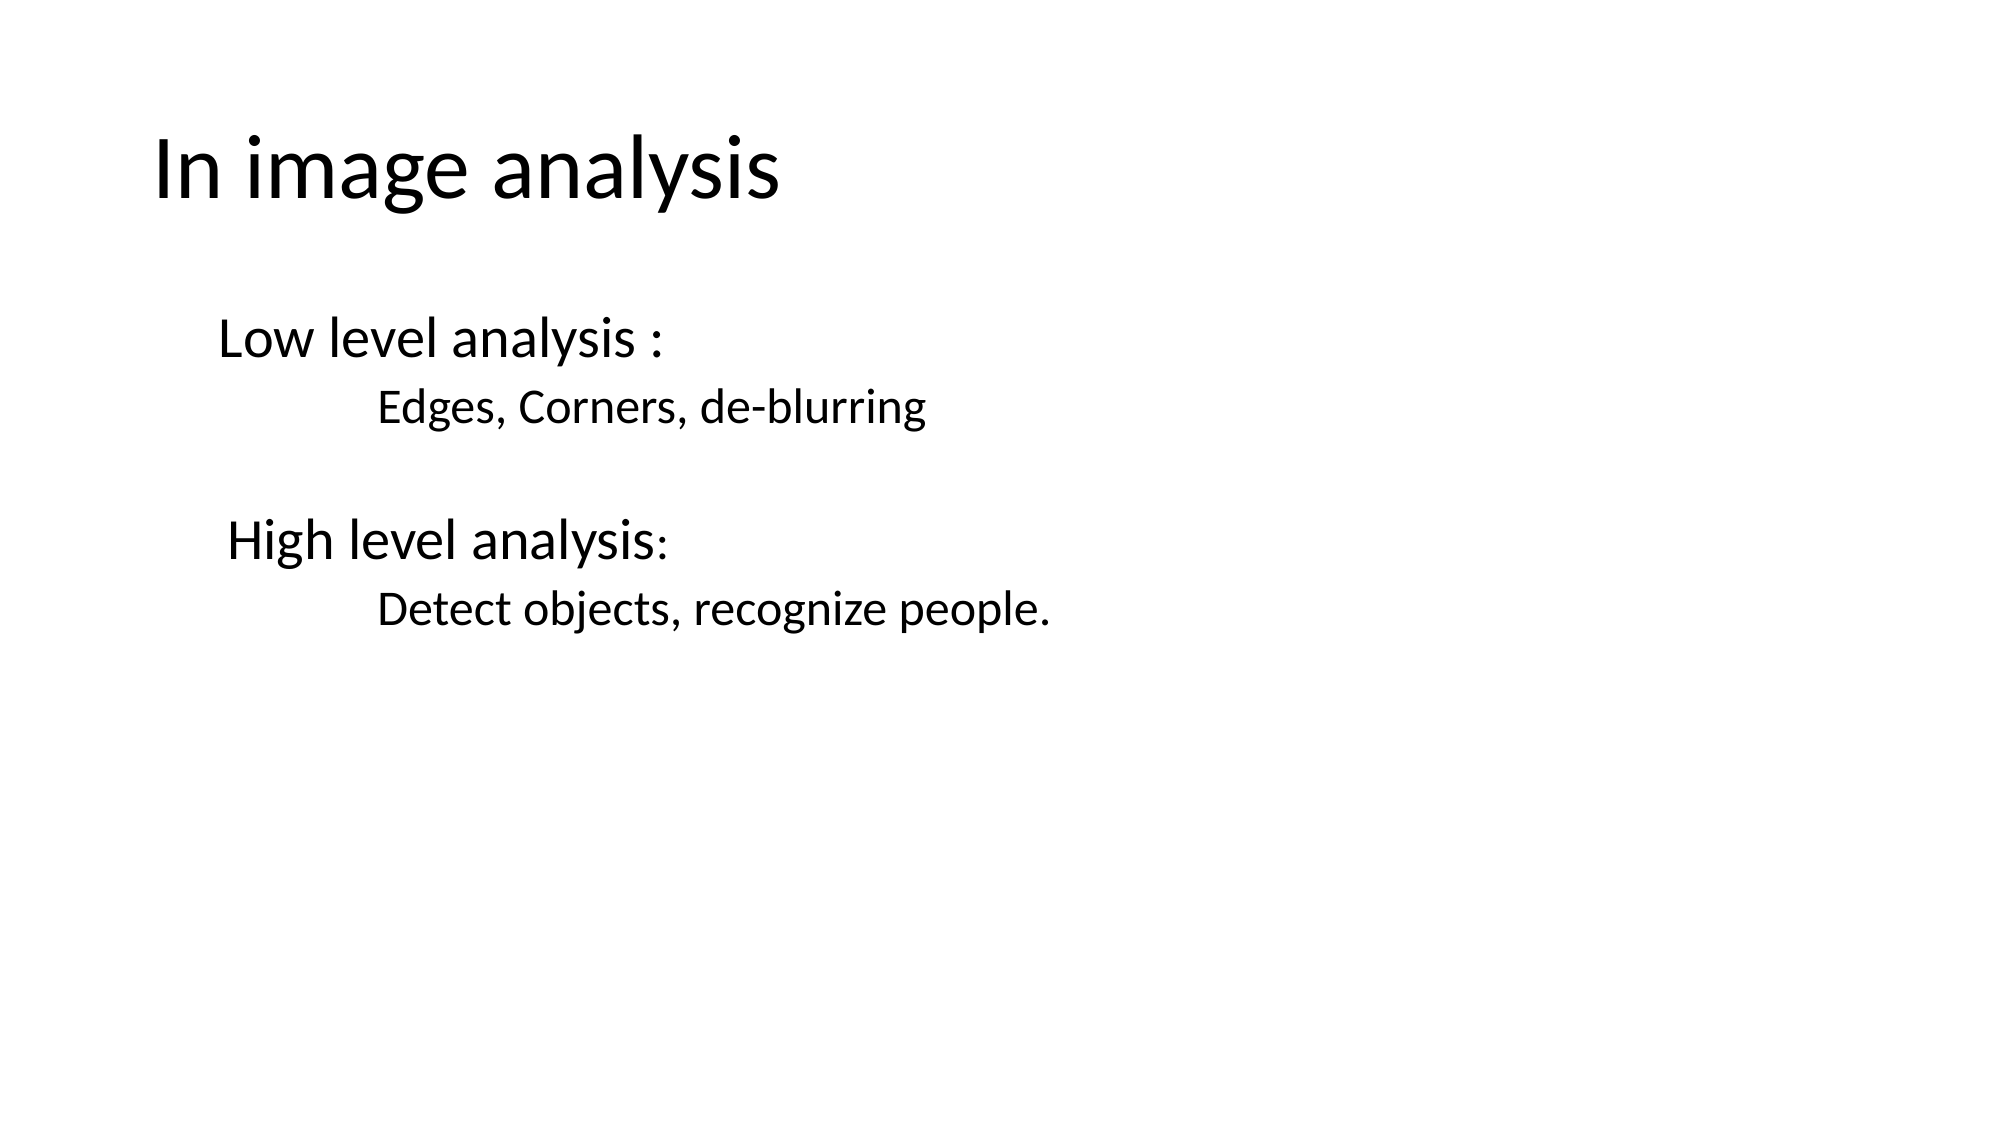

# In image analysis
     Low level analysis :
	Edges, Corners, de-blurring

High level analysis:
	Detect objects, recognize people.